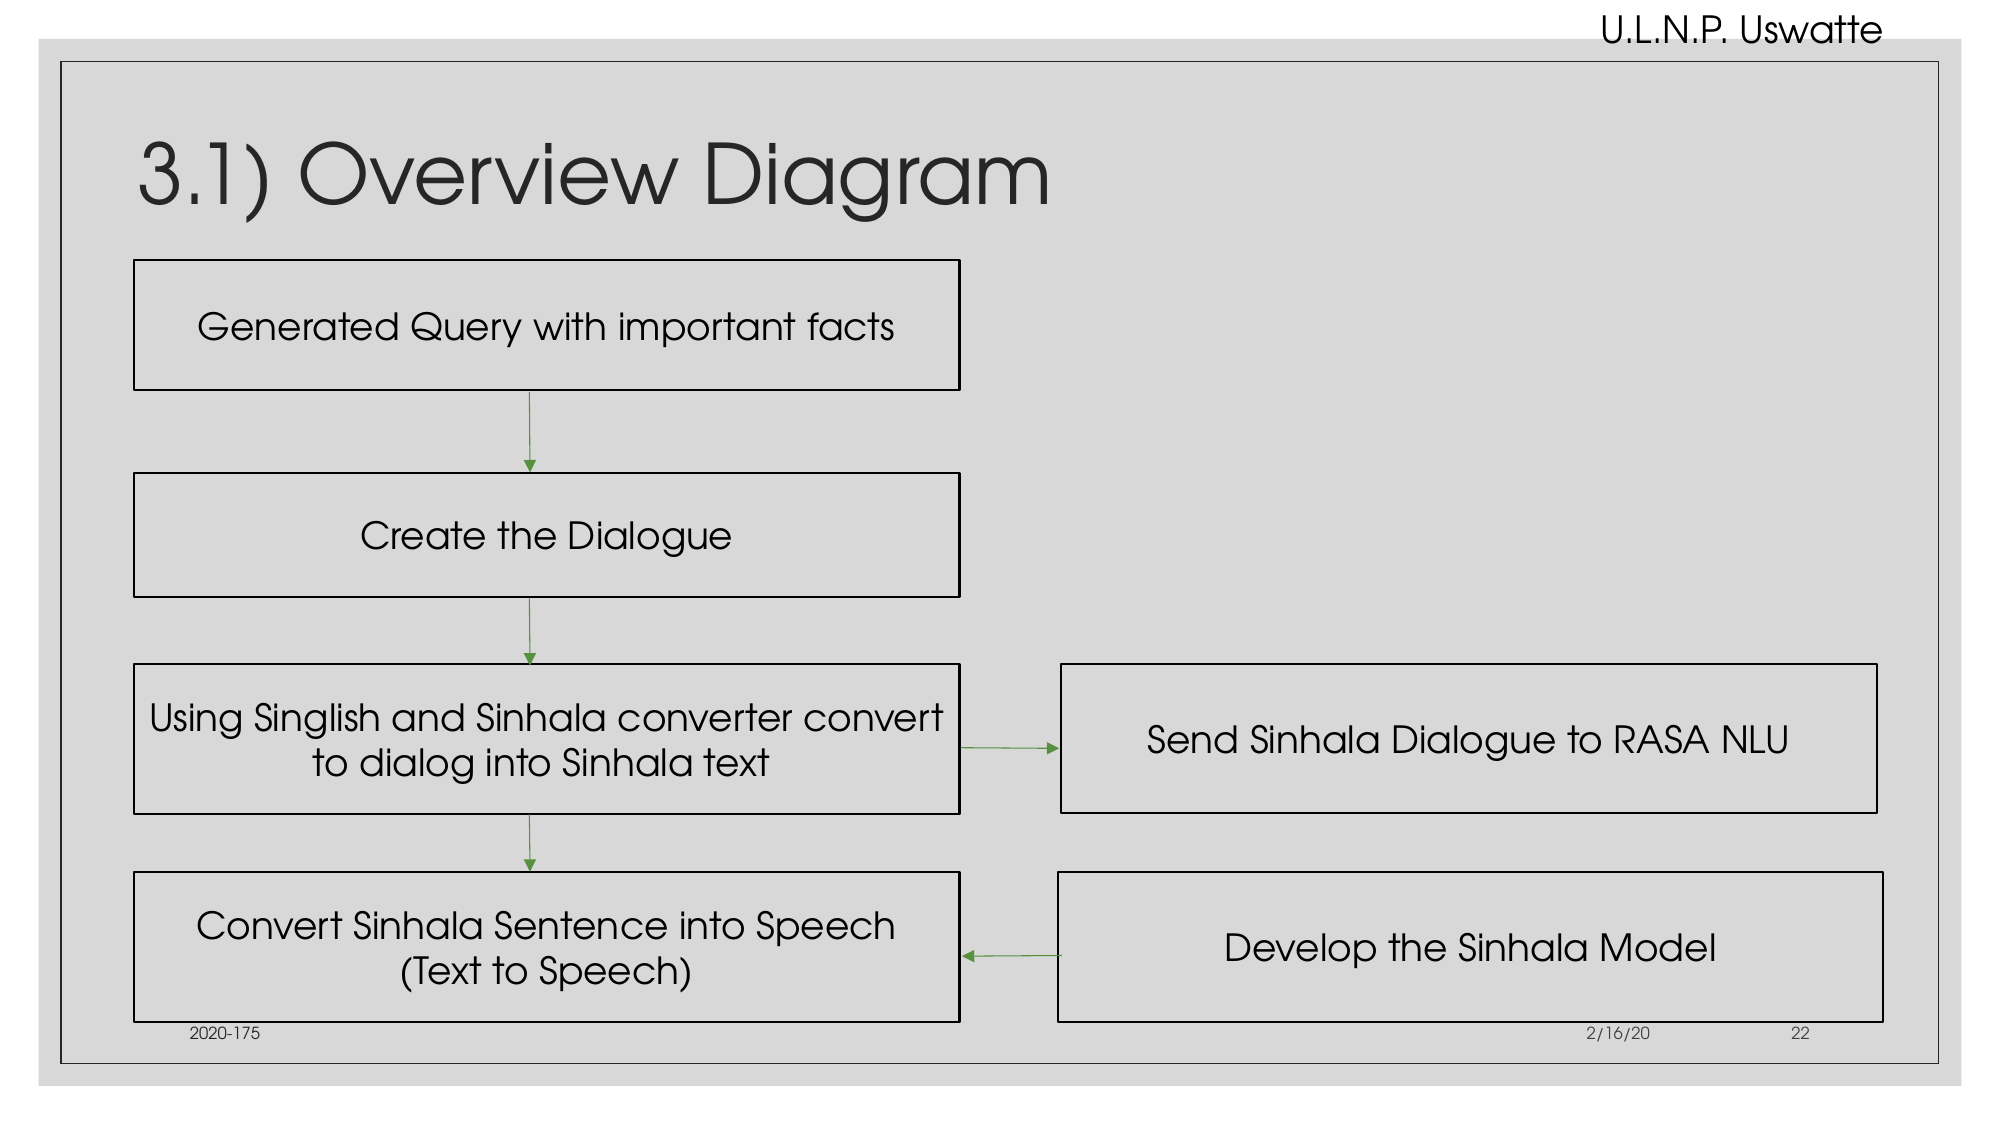

U.L.N.P. Uswatte
3.1) Overview Diagram
Generated Query with important facts
Create the Dialogue
Using Singlish and Sinhala converter convert to dialog into Sinhala text
Send Sinhala Dialogue to RASA NLU
Convert Sinhala Sentence into Speech
(Text to Speech)
Develop the Sinhala Model
2020-175
2/16/20
22